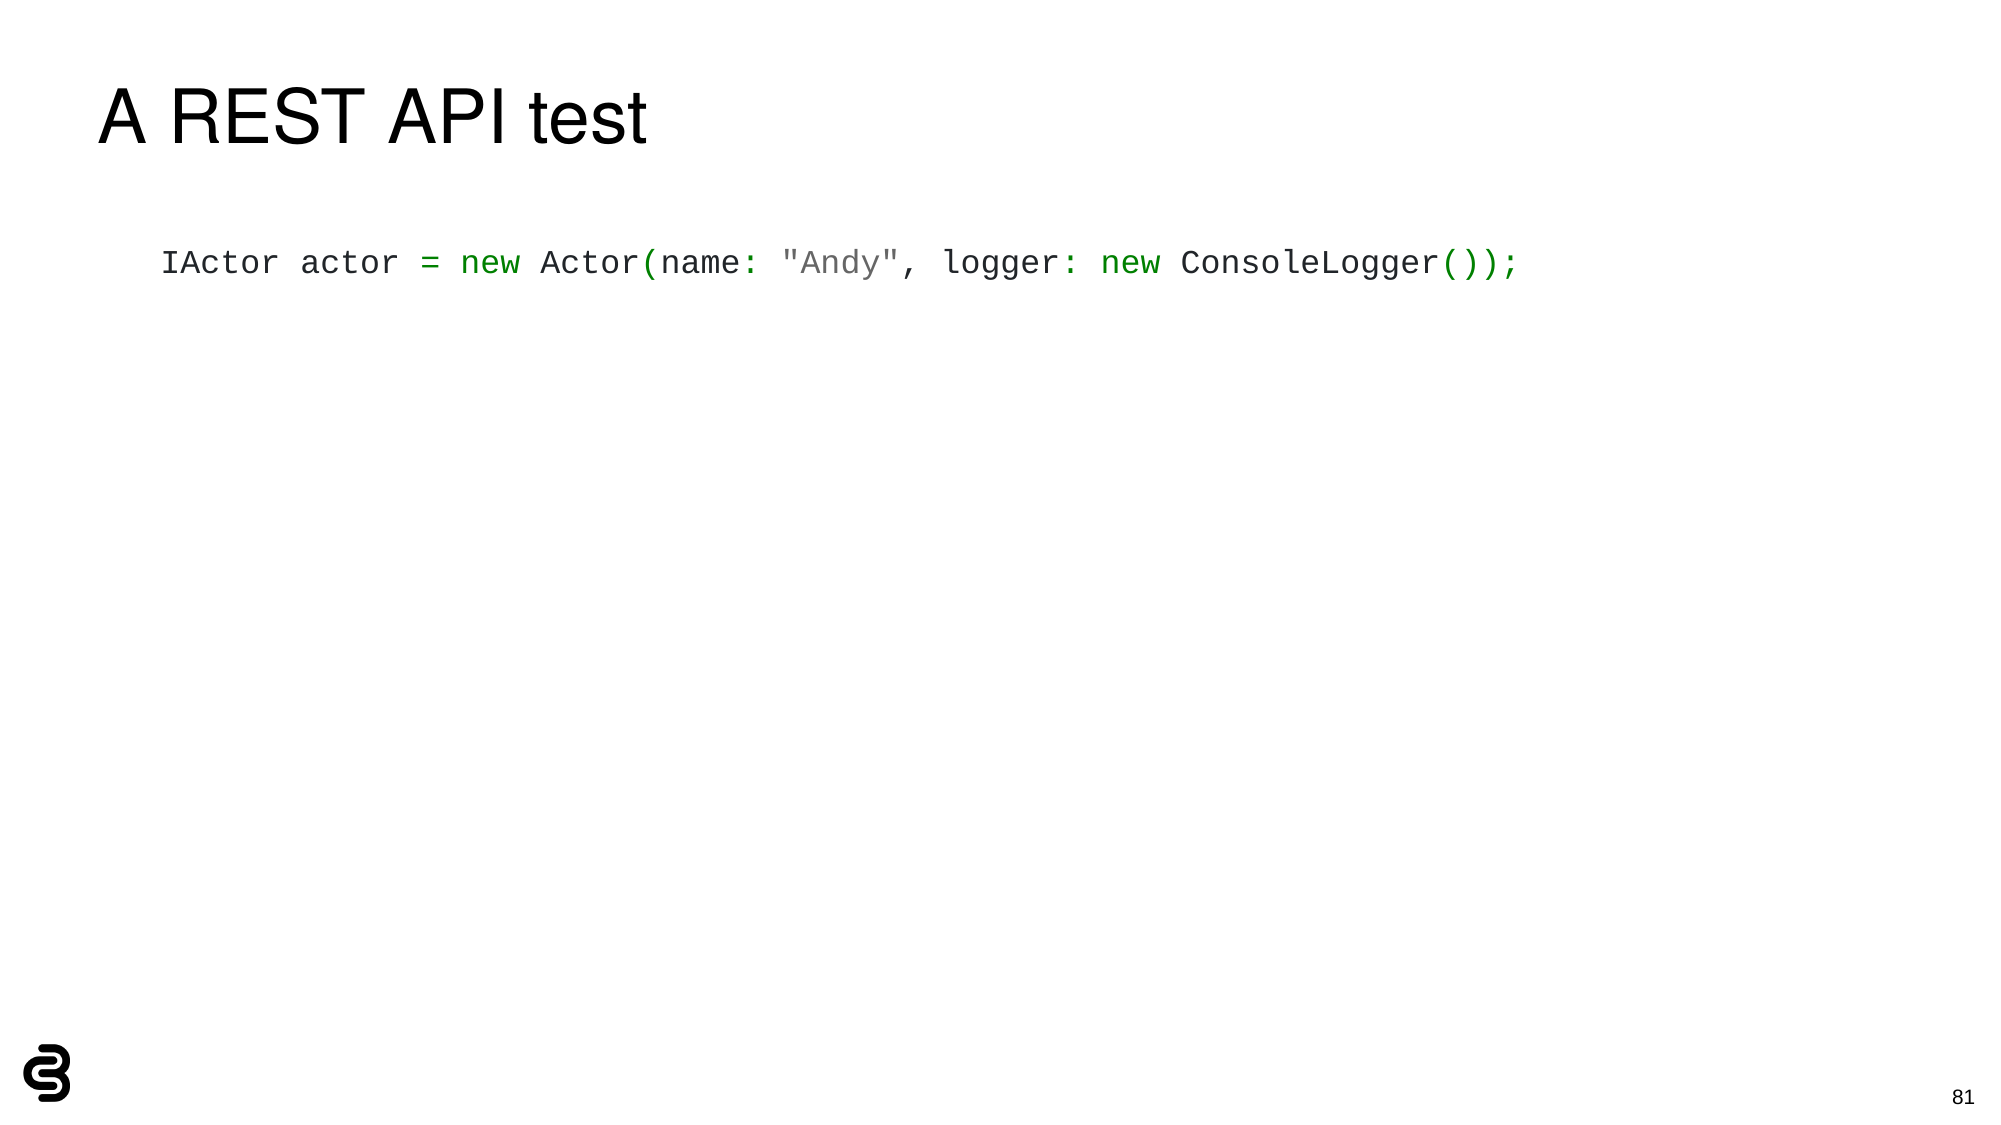

# A REST API test
IActor actor = new Actor(name: "Andy", logger: new ConsoleLogger());